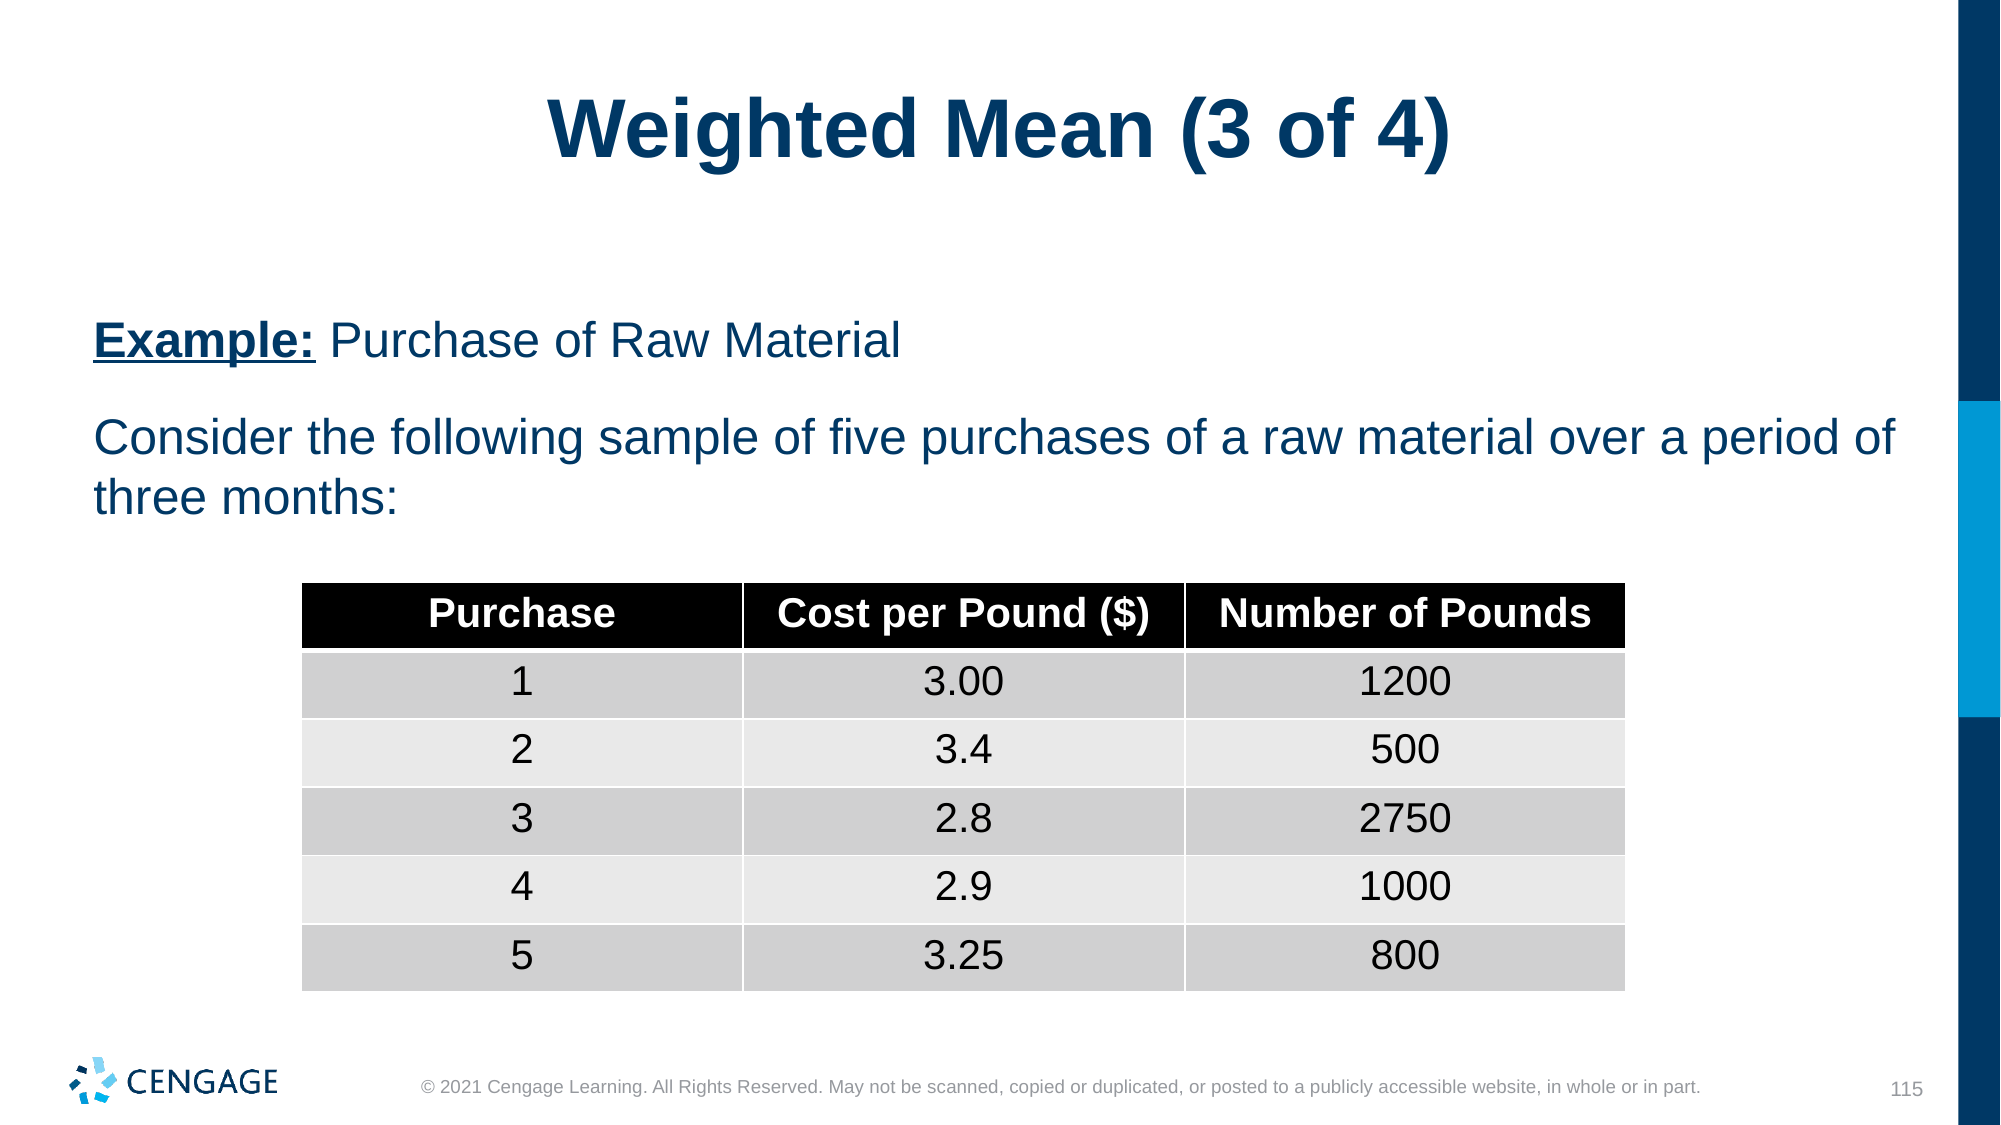

# Weighted Mean (3 of 4)
Example: Purchase of Raw Material
Consider the following sample of five purchases of a raw material over a period of three months:
| Purchase | Cost per Pound ($) | Number of Pounds |
| --- | --- | --- |
| 1 | 3.00 | 1200 |
| 2 | 3.4 | 500 |
| 3 | 2.8 | 2750 |
| 4 | 2.9 | 1000 |
| 5 | 3.25 | 800 |